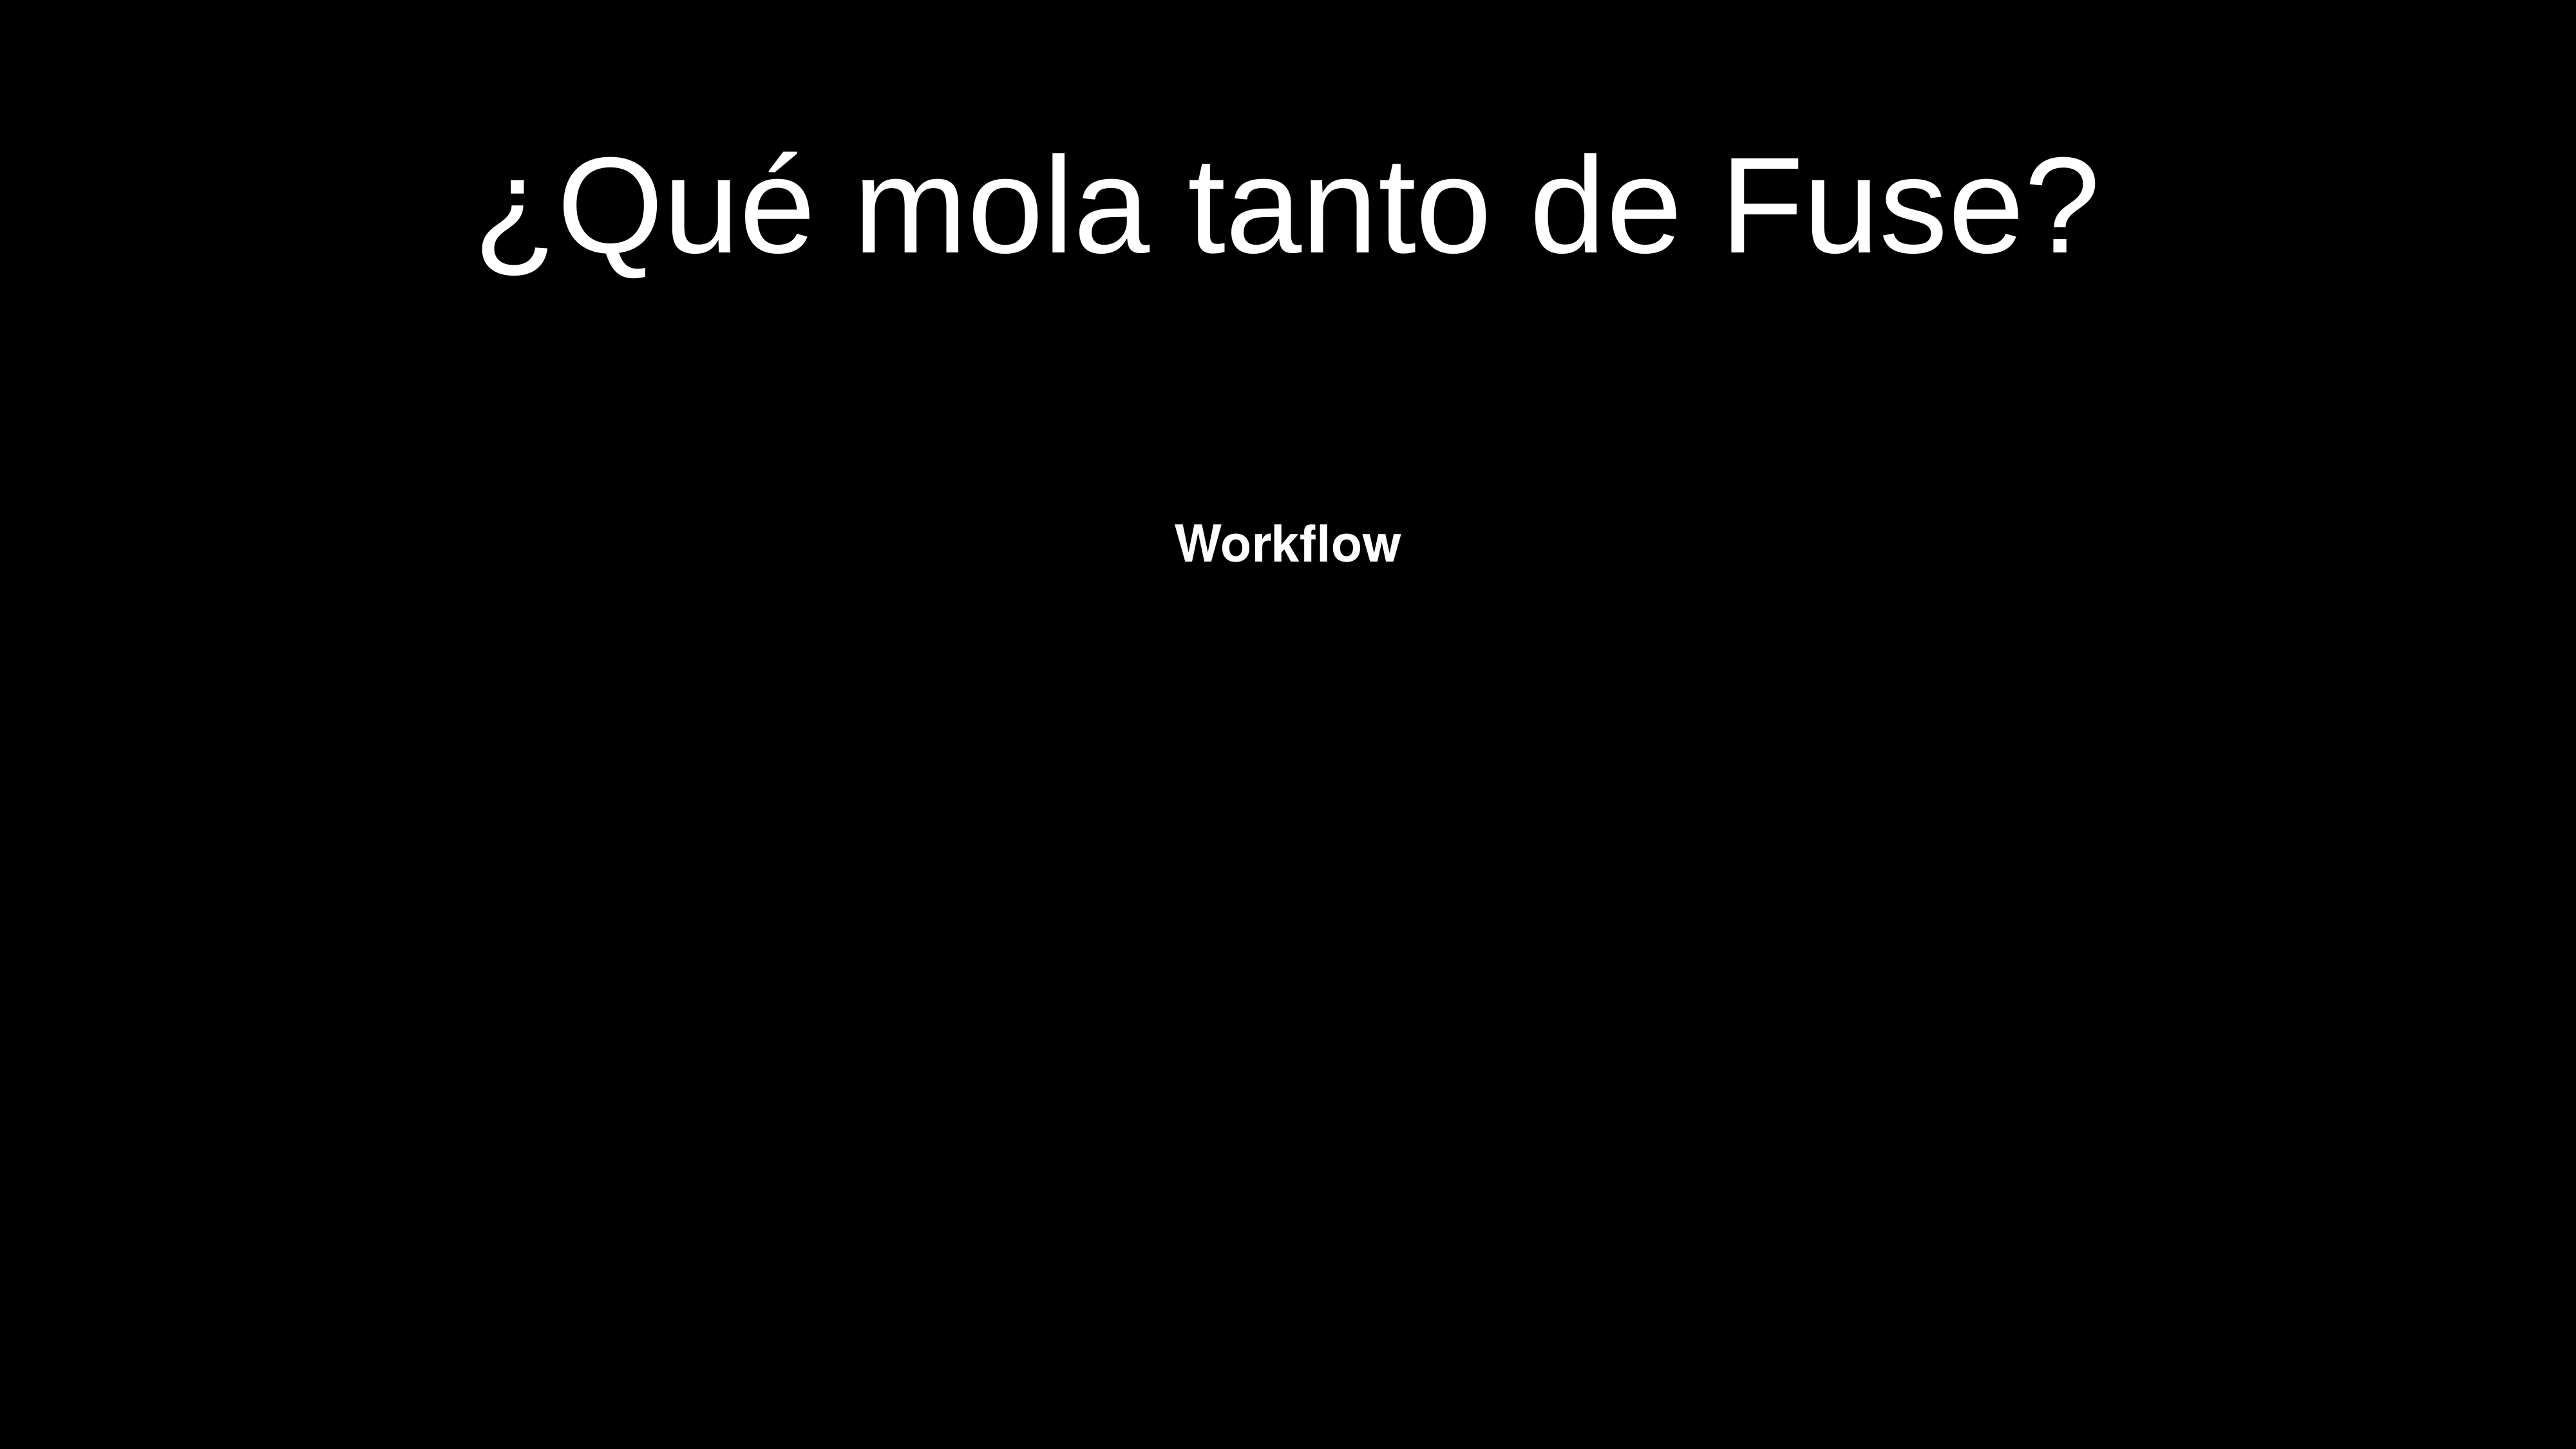

# ¿Qué mola tanto de Fuse?
Workflow